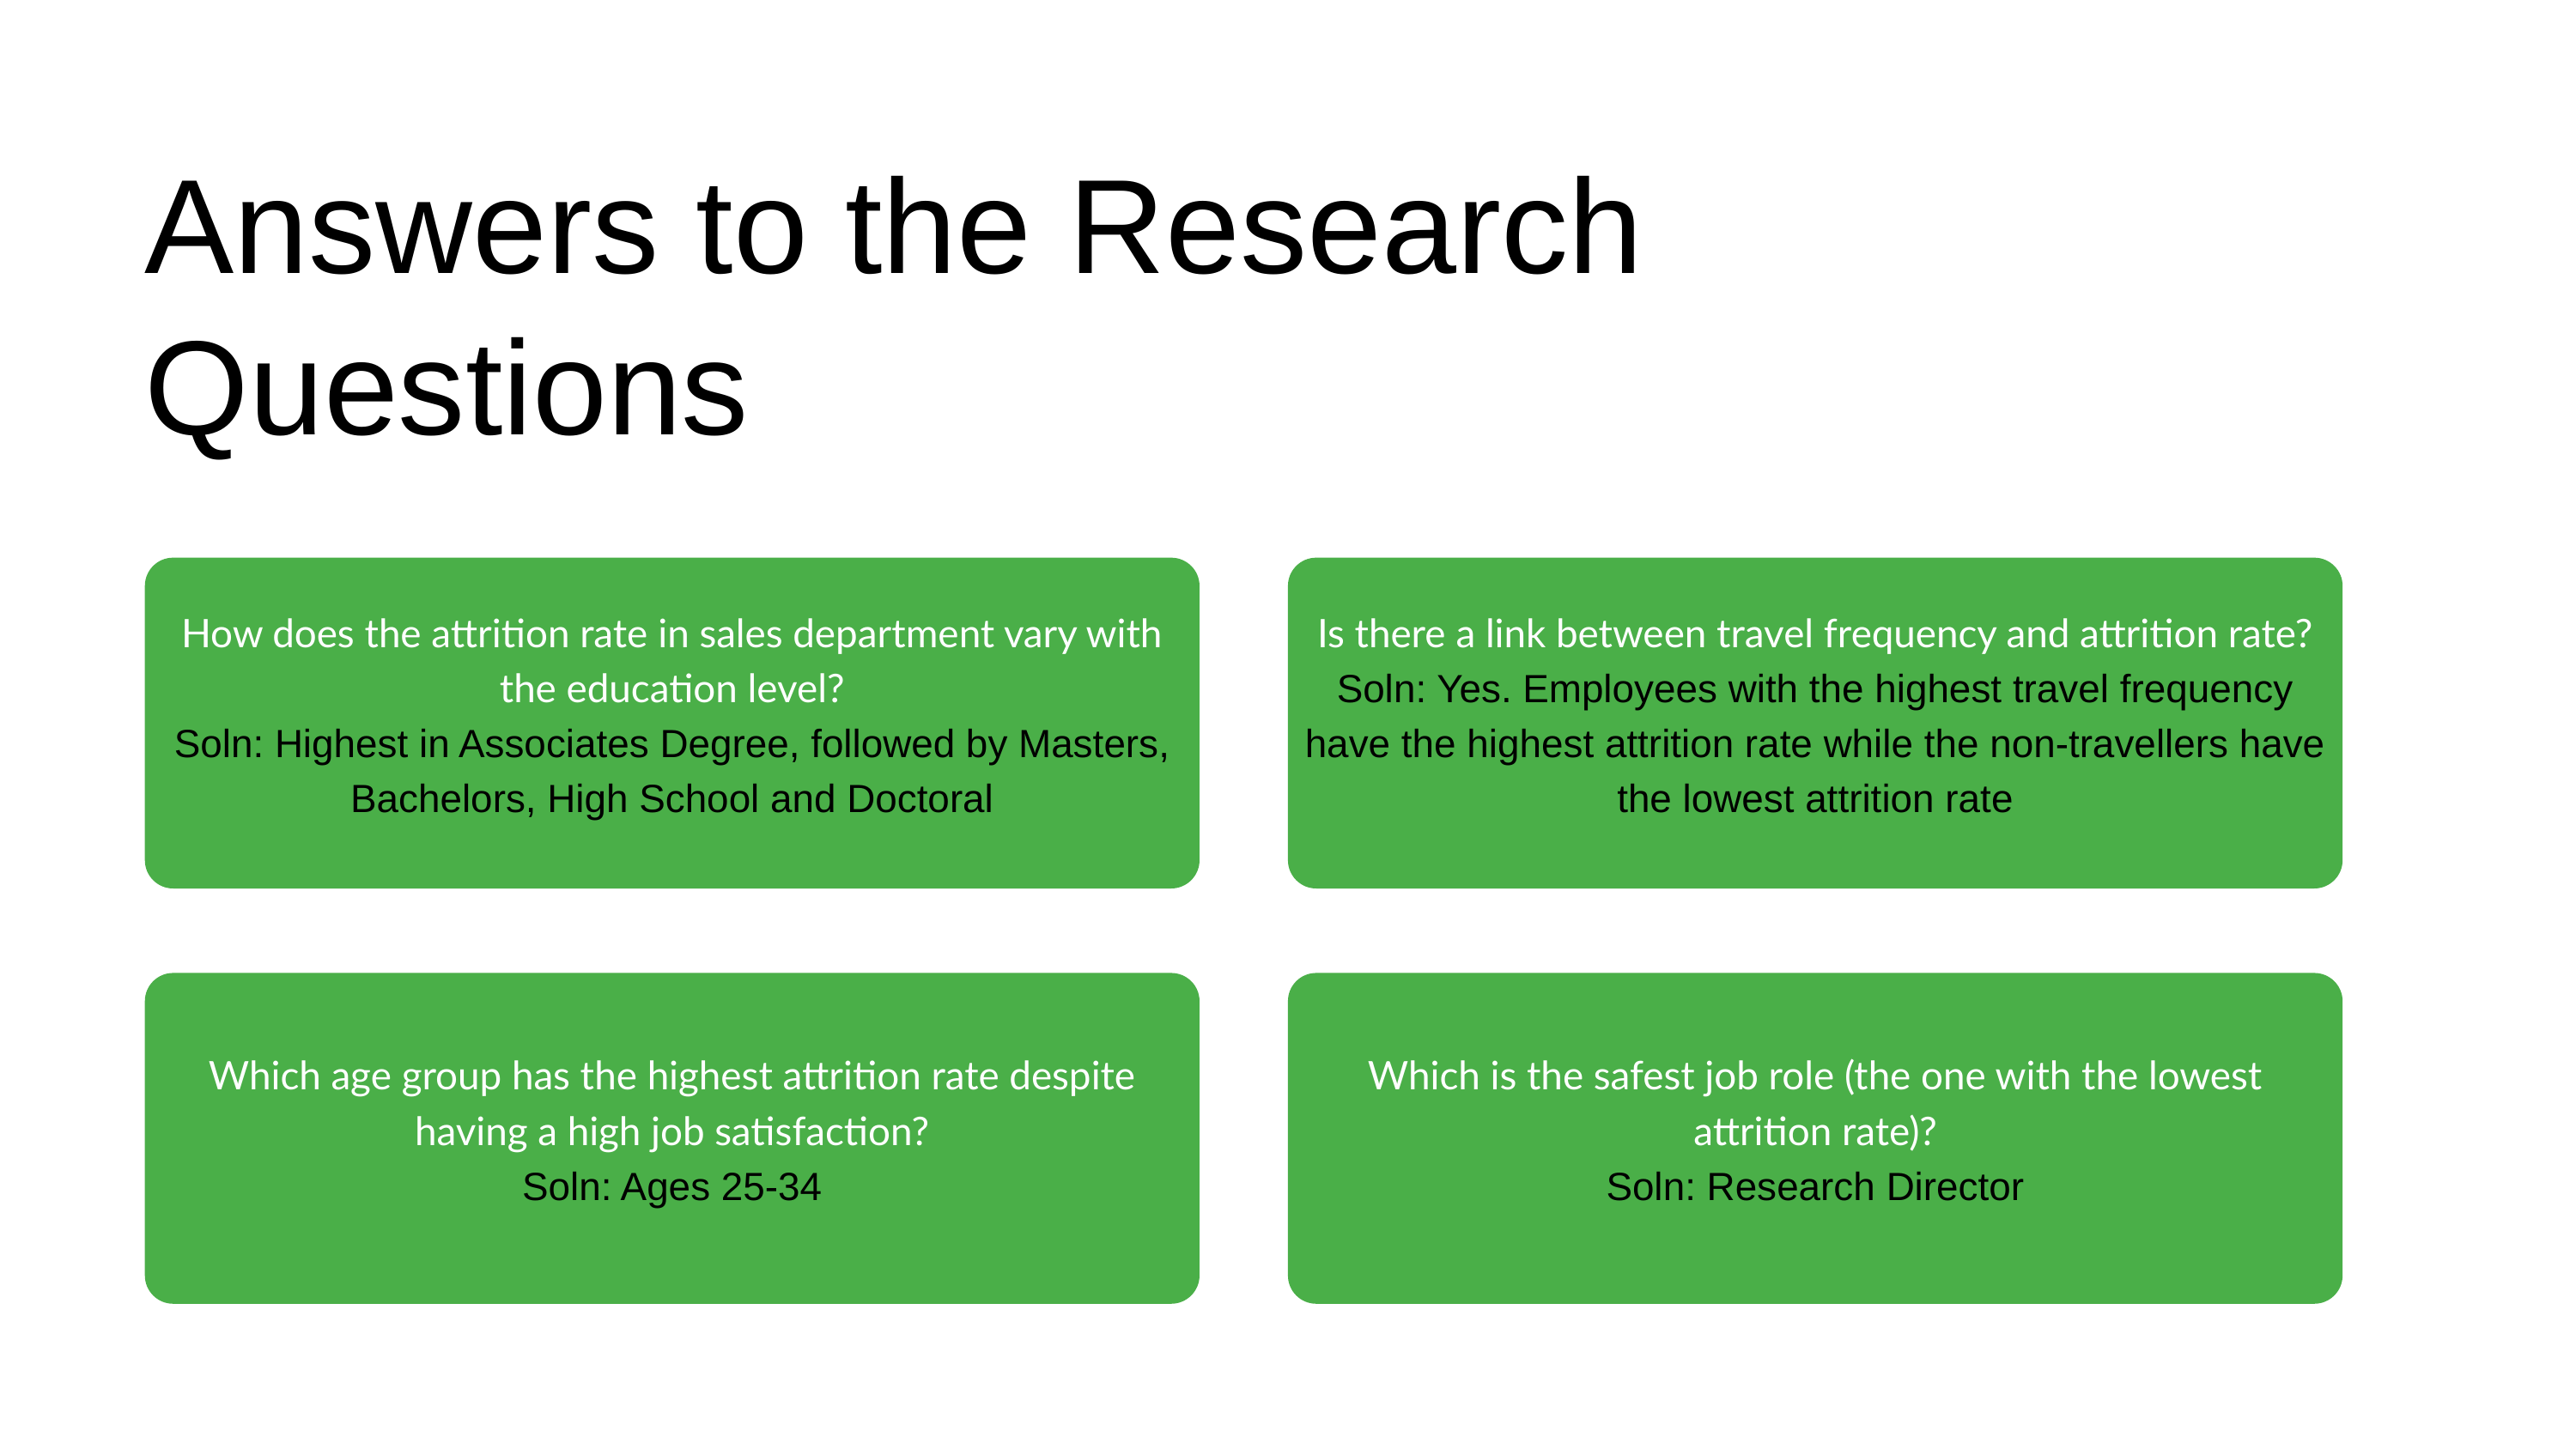

Answers to the Research Questions

How does the attrition rate in sales department vary with the education level?
Soln: Highest in Associates Degree, followed by Masters, Bachelors, High School and Doctoral

Is there a link between travel frequency and attrition rate?
Soln: Yes. Employees with the highest travel frequency have the highest attrition rate while the non-travellers have the lowest attrition rate

Which age group has the highest attrition rate despite having a high job satisfaction?
Soln: Ages 25-34

Which is the safest job role (the one with the lowest attrition rate)?
Soln: Research Director